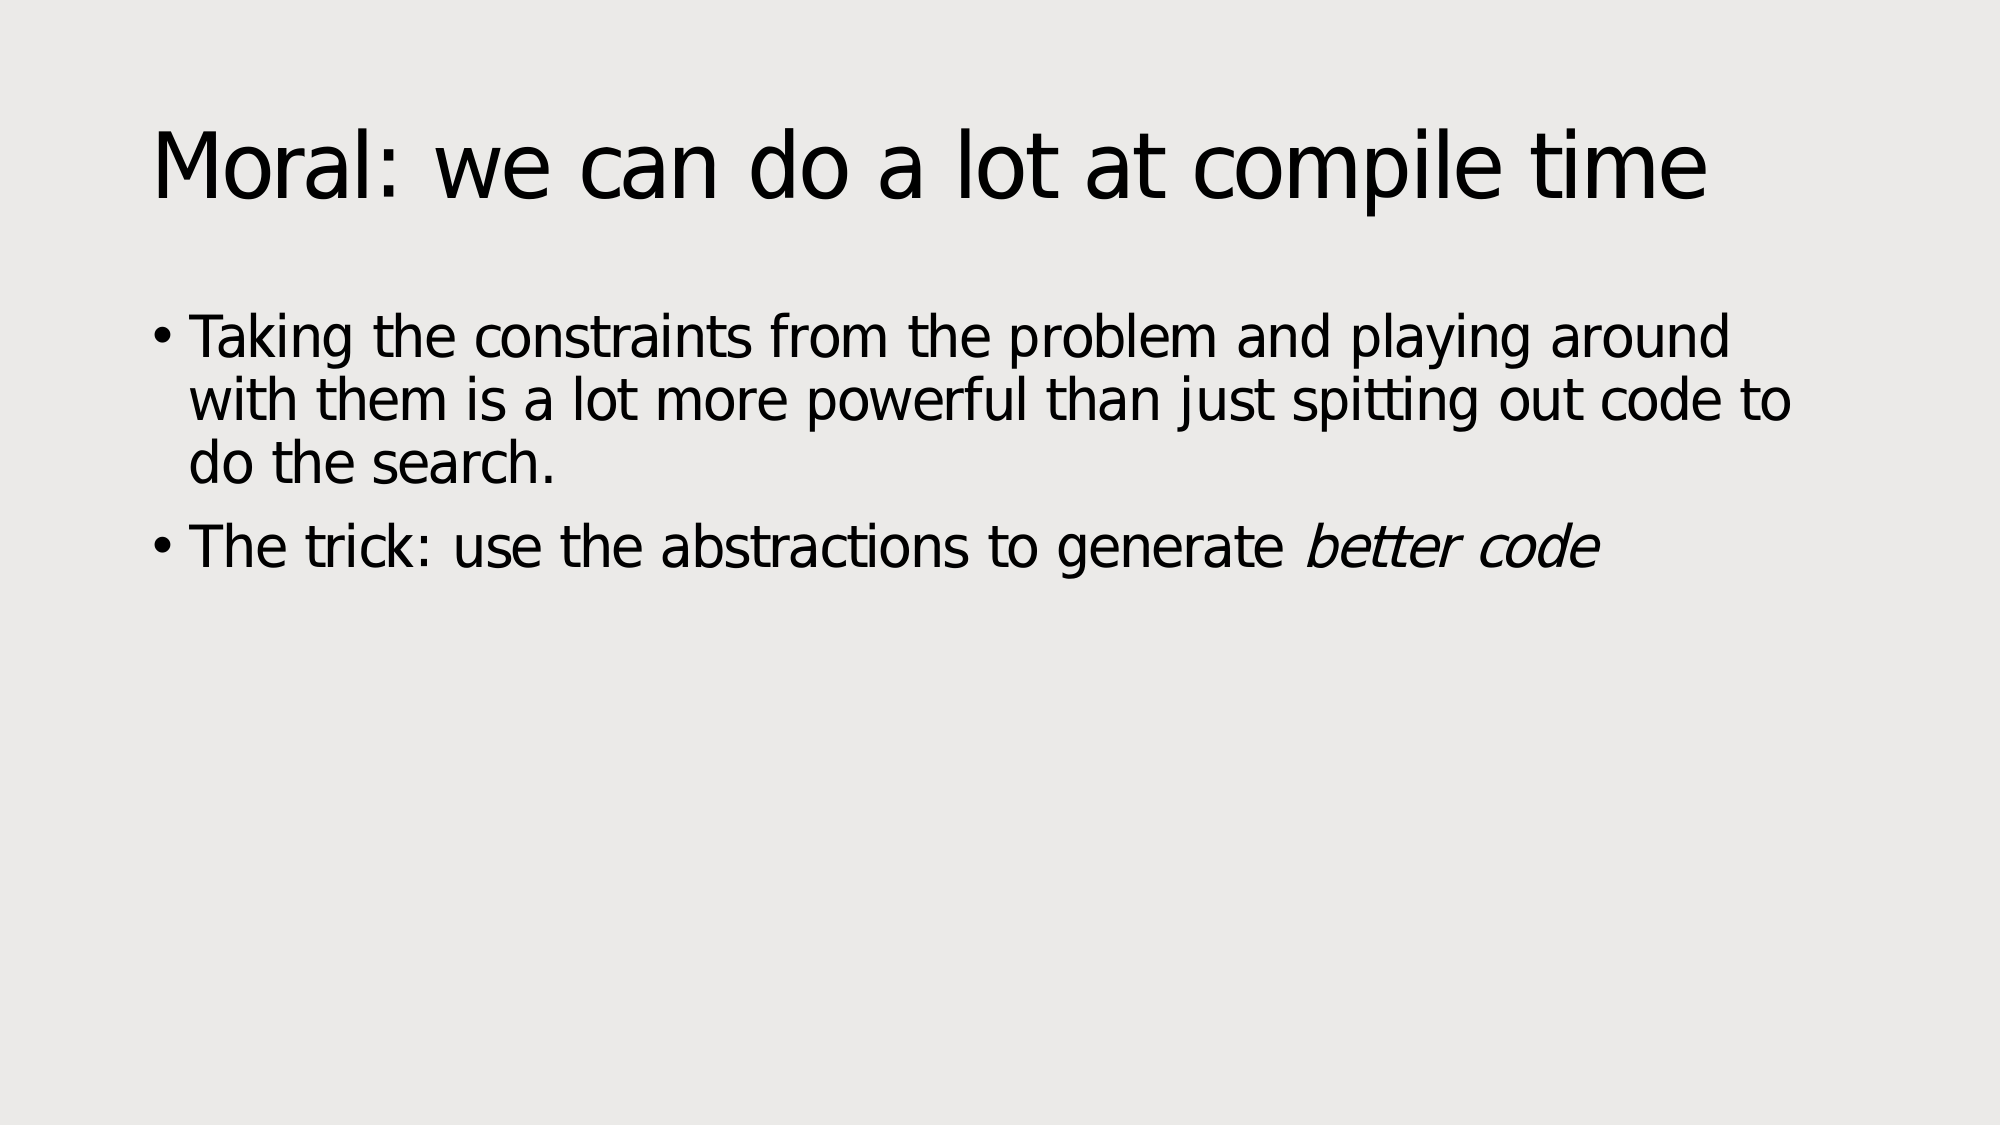

# Moral: we can do a lot at compile time
Taking the constraints from the problem and playing around with them is a lot more powerful than just spitting out code to do the search.
The trick: use the abstractions to generate better code